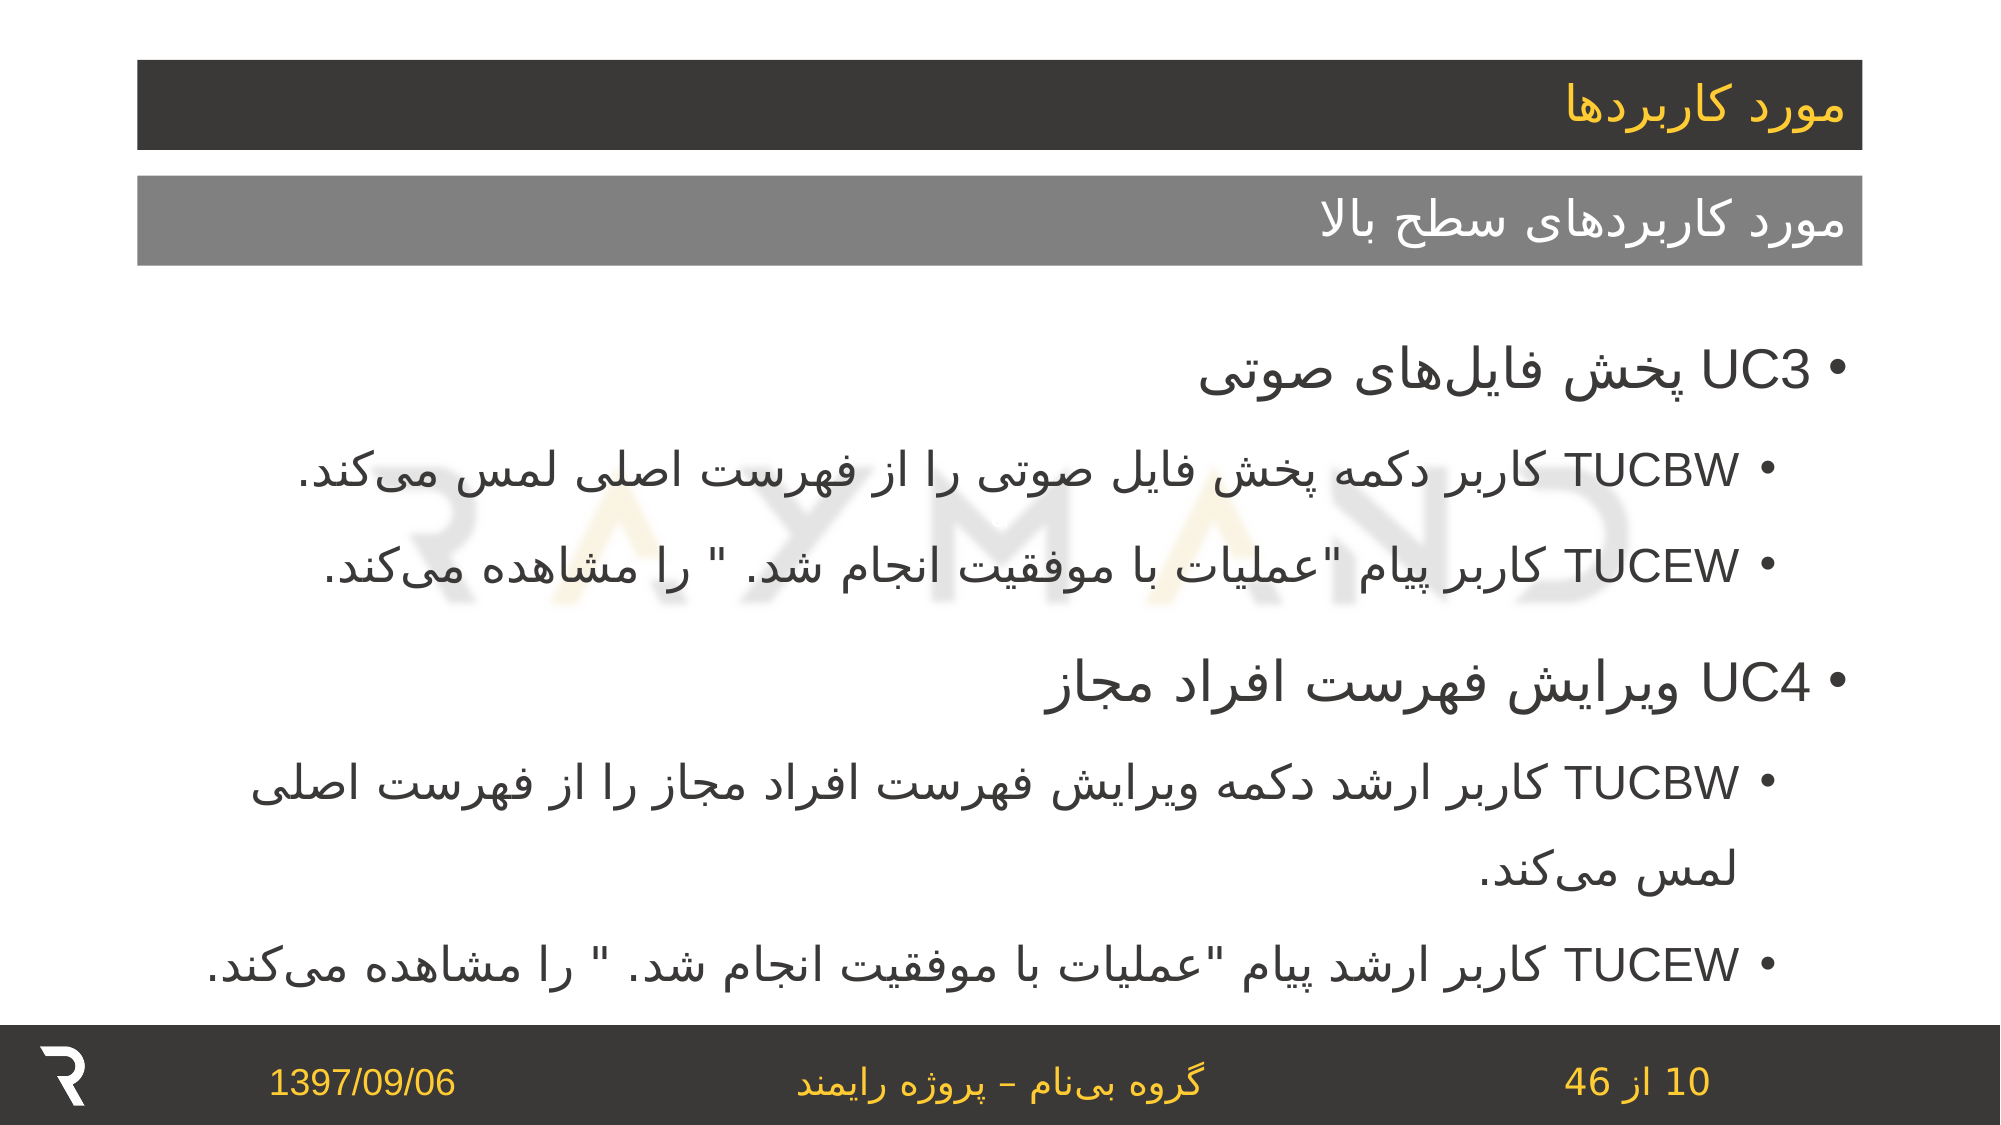

# مورد کاربردها
مورد کاربردهای سطح بالا
UC3 پخش فایل‌های صوتی
TUCBW کاربر دکمه پخش فایل صوتی را از فهرست اصلی لمس می‌کند.
TUCEW کاربر پیام "عملیات با موفقیت انجام شد. " را مشاهده می‌کند.
UC4 ویرایش فهرست افراد مجاز
TUCBW کاربر ارشد دکمه ویرایش فهرست افراد مجاز را از فهرست اصلی لمس می‌کند.
TUCEW کاربر ارشد پیام "عملیات با موفقیت انجام شد. " را مشاهده می‌کند.